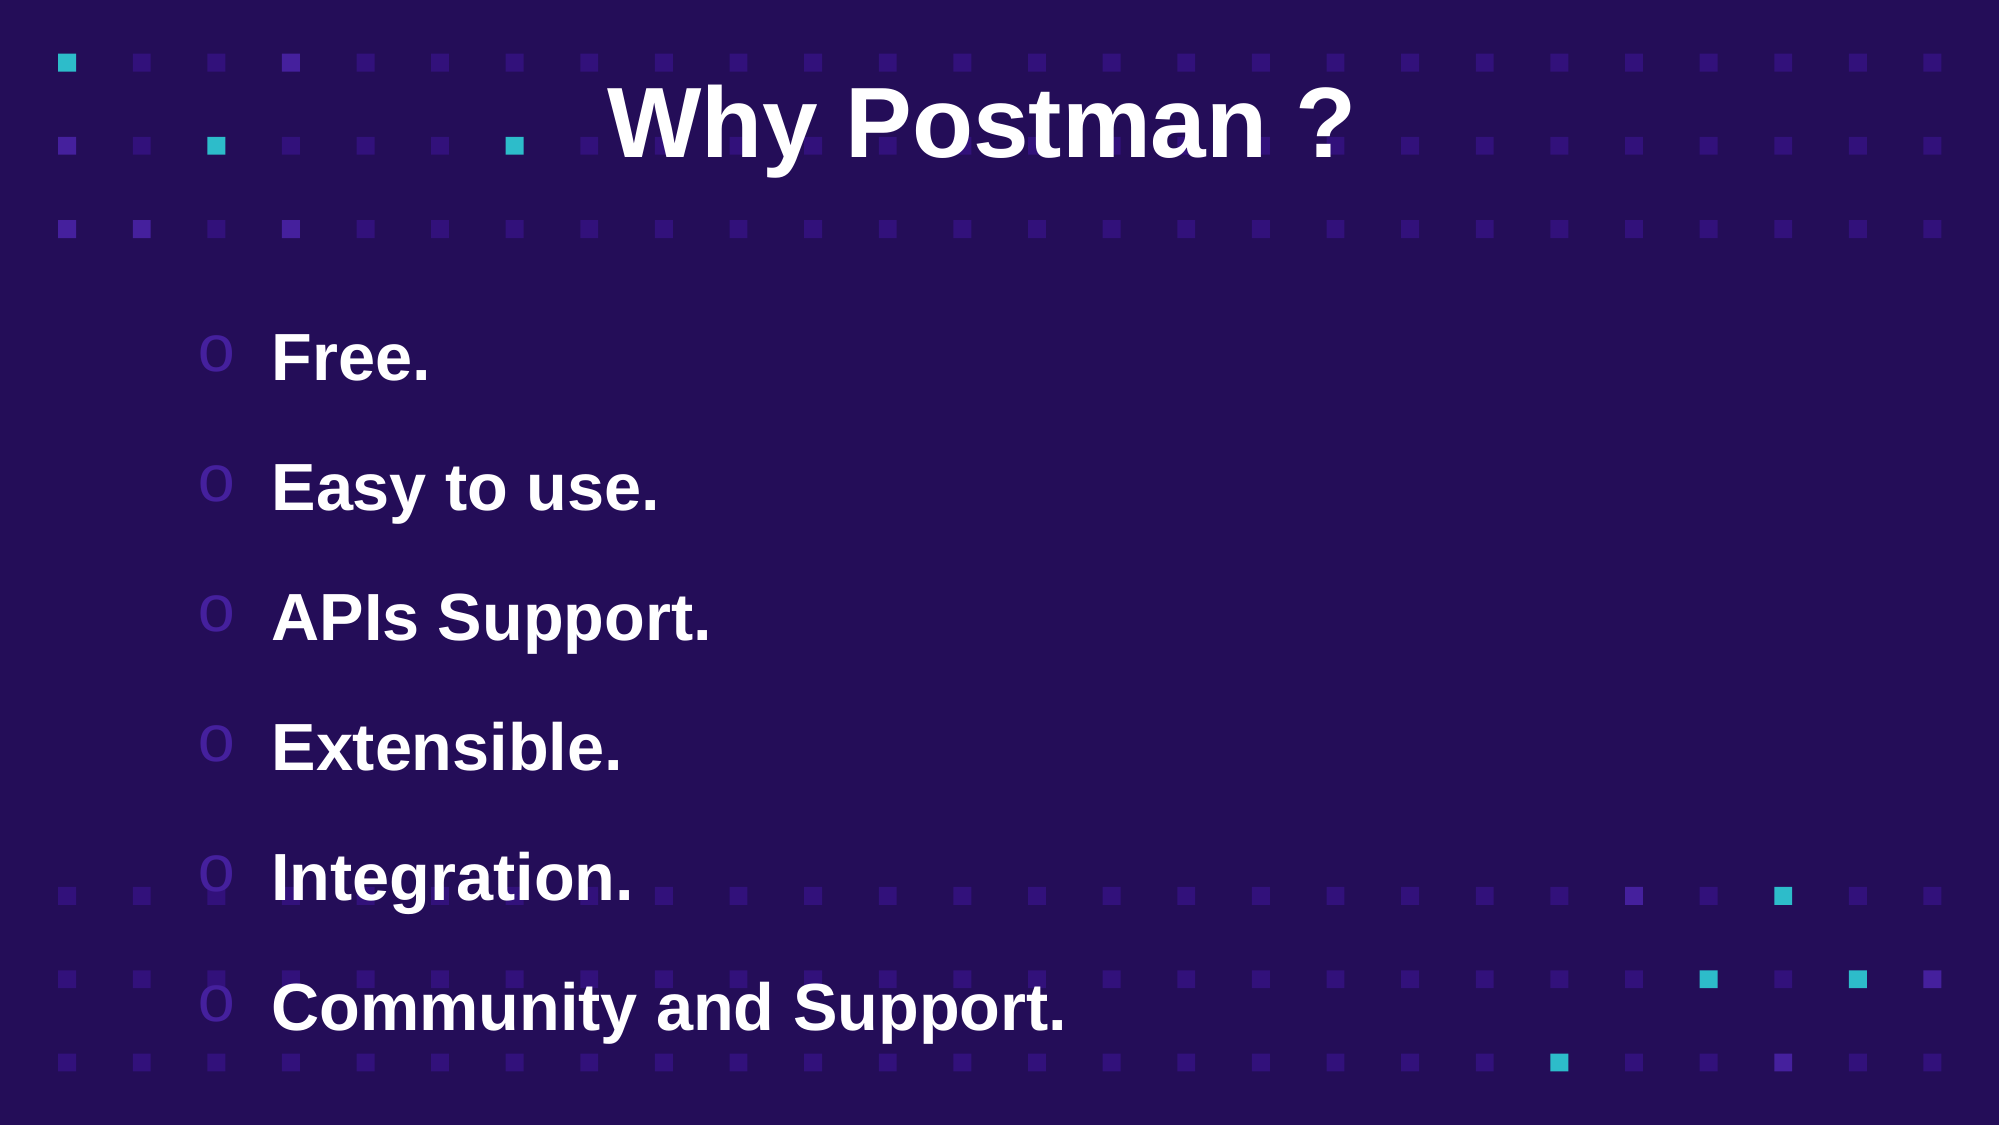

# Why Postman ?
Free.
Easy to use.
APIs Support.
Extensible.
Integration.
Community and Support.